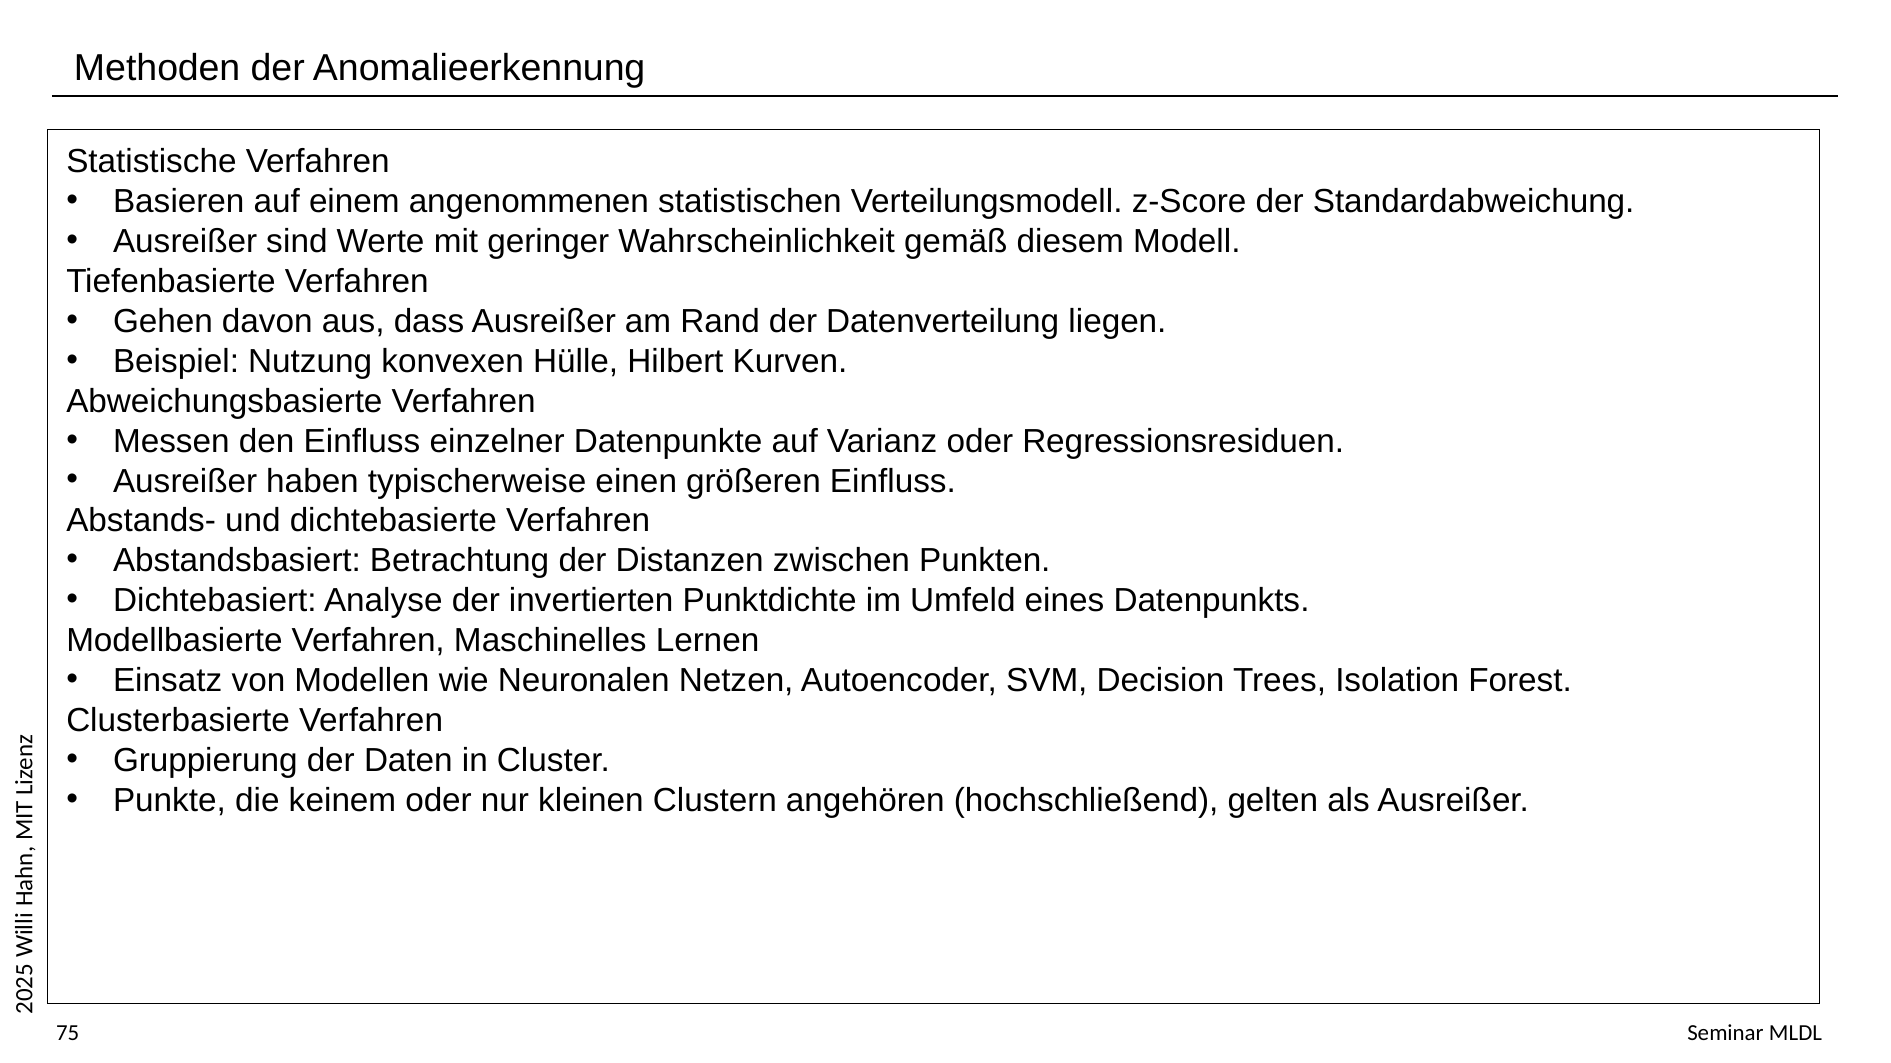

Methoden der Anomalieerkennung
Statistische Verfahren
Basieren auf einem angenommenen statistischen Verteilungsmodell. z-Score der Standardabweichung.
Ausreißer sind Werte mit geringer Wahrscheinlichkeit gemäß diesem Modell.
Tiefenbasierte Verfahren
Gehen davon aus, dass Ausreißer am Rand der Datenverteilung liegen.
Beispiel: Nutzung konvexen Hülle, Hilbert Kurven.
Abweichungsbasierte Verfahren
Messen den Einfluss einzelner Datenpunkte auf Varianz oder Regressionsresiduen.
Ausreißer haben typischerweise einen größeren Einfluss.
Abstands- und dichtebasierte Verfahren
Abstandsbasiert: Betrachtung der Distanzen zwischen Punkten.
Dichtebasiert: Analyse der invertierten Punktdichte im Umfeld eines Datenpunkts.
Modellbasierte Verfahren, Maschinelles Lernen
Einsatz von Modellen wie Neuronalen Netzen, Autoencoder, SVM, Decision Trees, Isolation Forest.
Clusterbasierte Verfahren
Gruppierung der Daten in Cluster.
Punkte, die keinem oder nur kleinen Clustern angehören (hochschließend), gelten als Ausreißer.